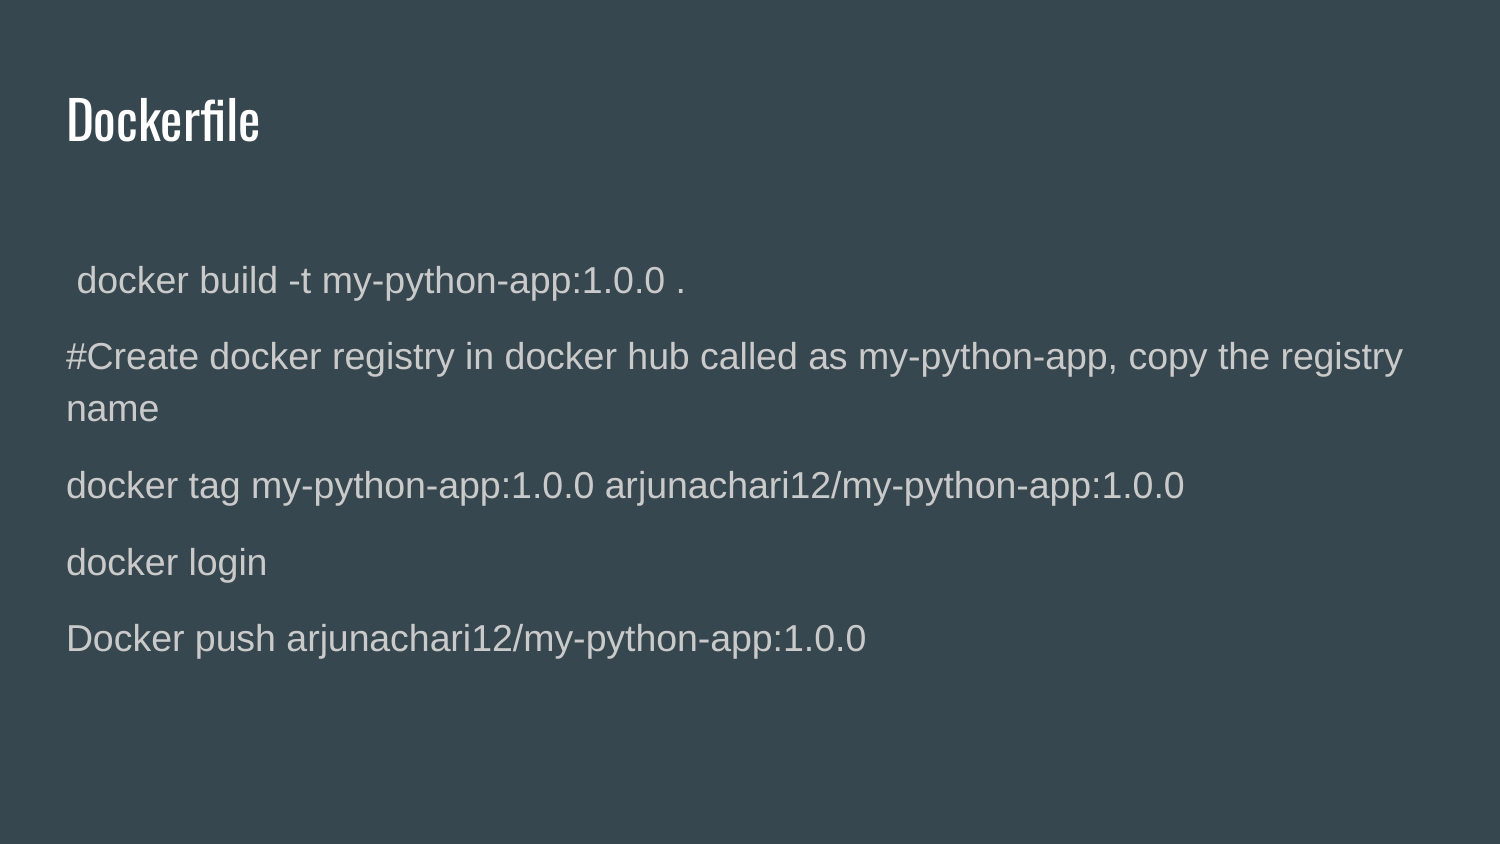

# Dockerfile

 docker build -t my-python-app:1.0.0 .
#Create docker registry in docker hub called as my-python-app, copy the registry name
docker tag my-python-app:1.0.0 arjunachari12/my-python-app:1.0.0
docker login
Docker push arjunachari12/my-python-app:1.0.0